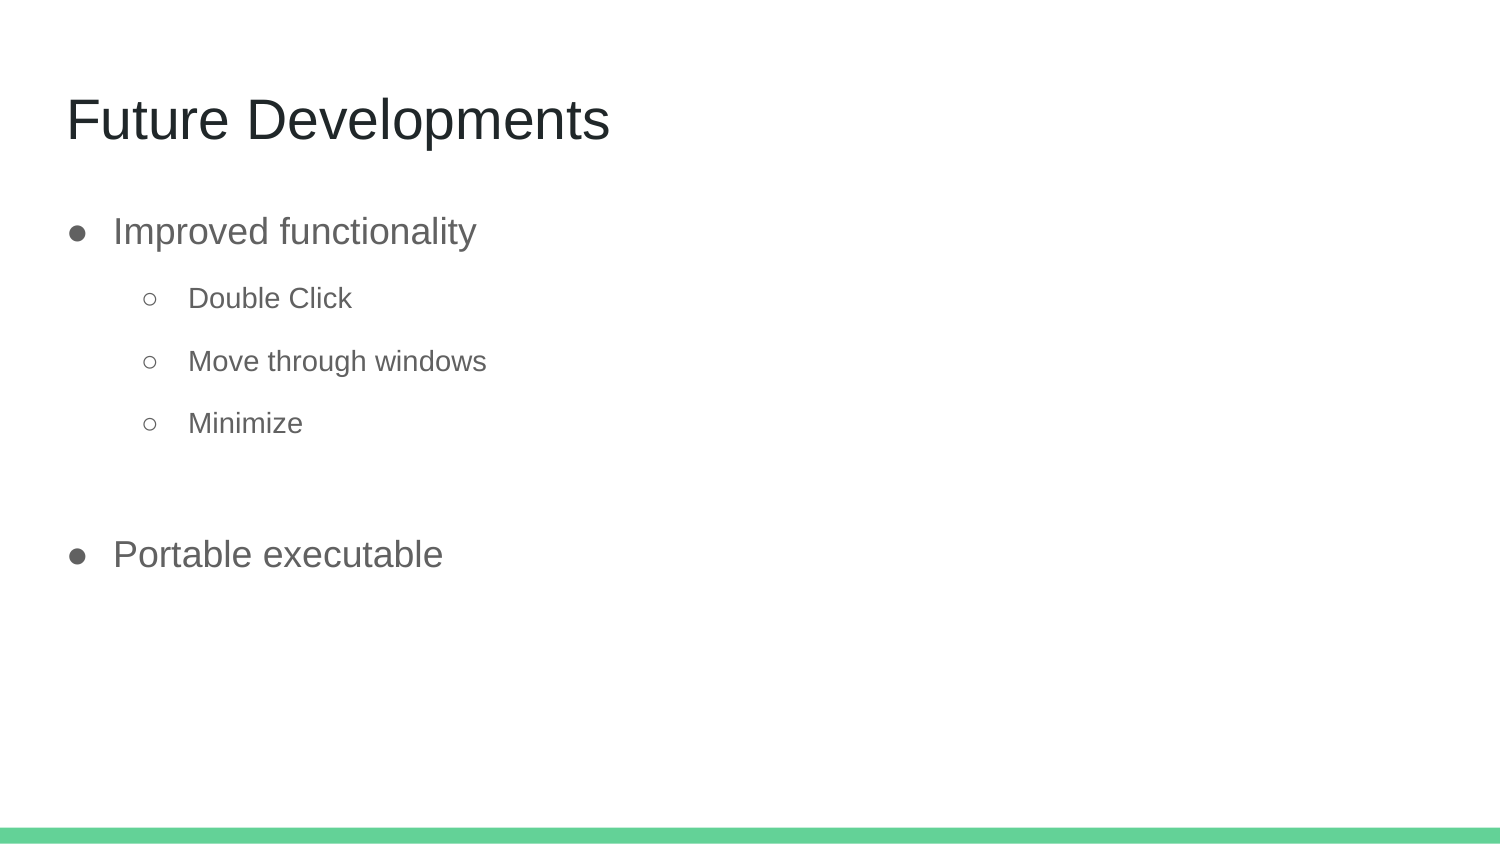

# Future Developments
Improved functionality
Double Click
Move through windows
Minimize

Portable executable